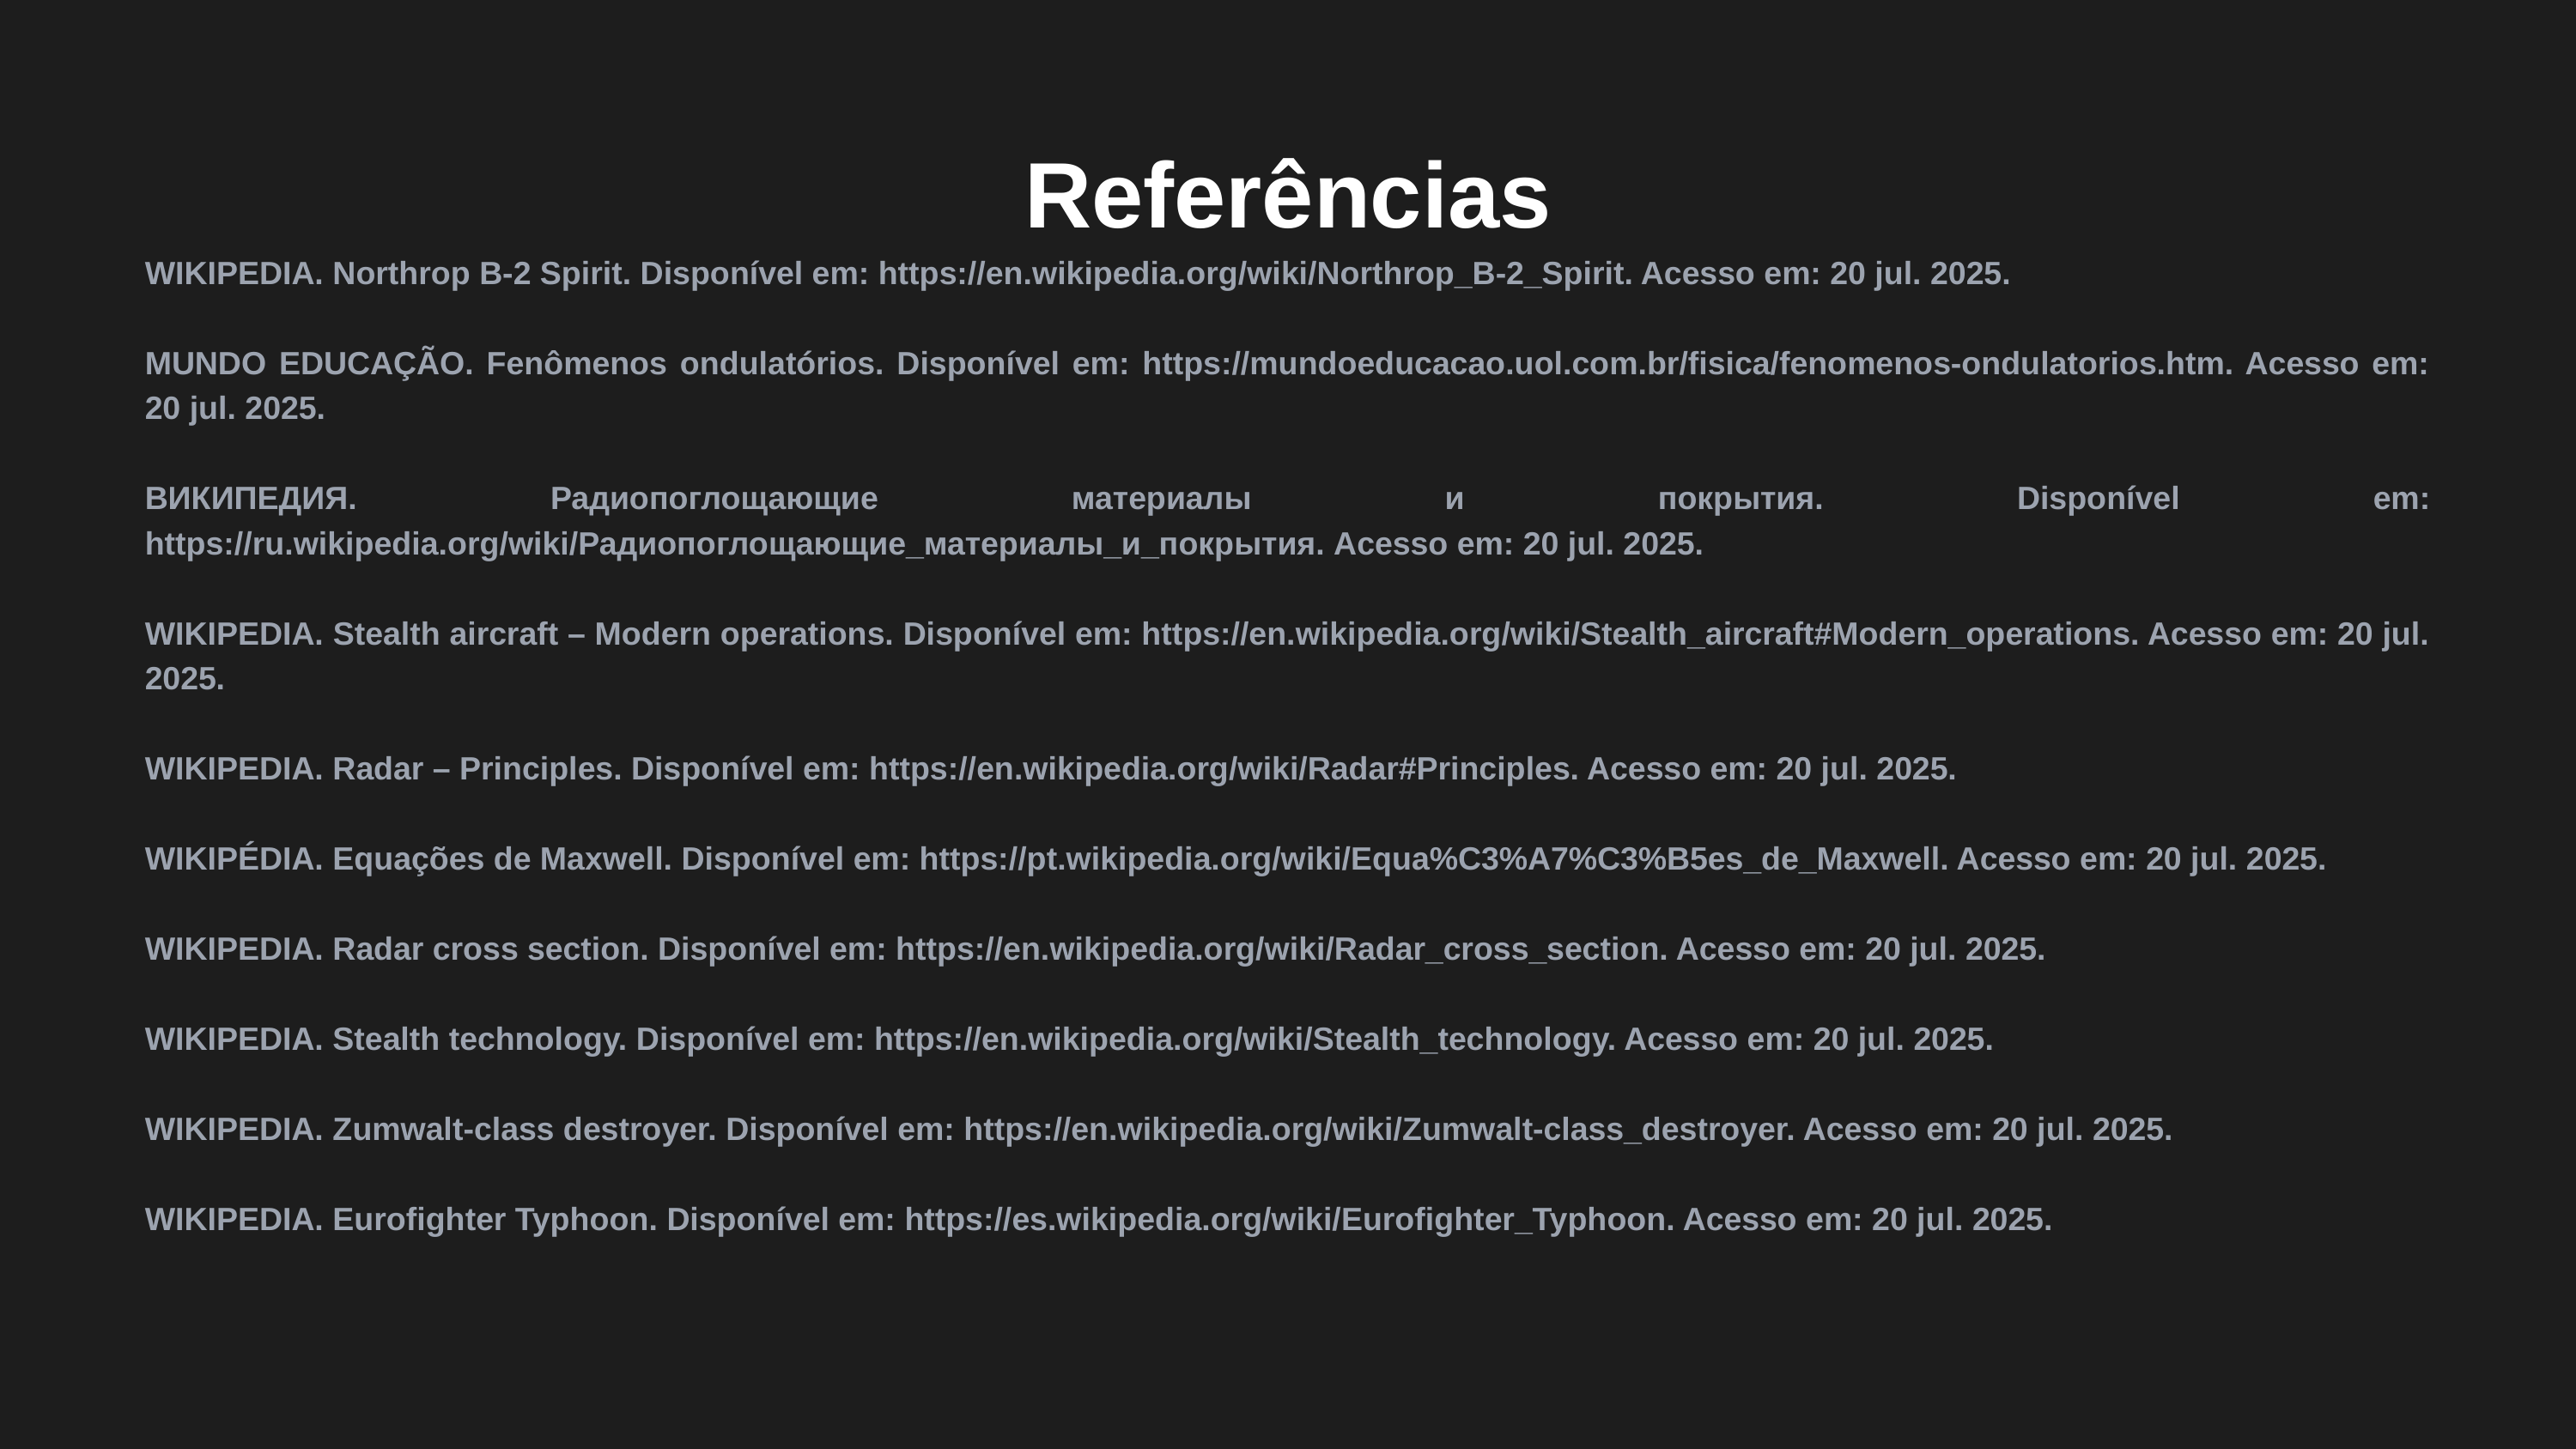

Referências
WIKIPEDIA. Northrop B-2 Spirit. Disponível em: https://en.wikipedia.org/wiki/Northrop_B-2_Spirit. Acesso em: 20 jul. 2025.

MUNDO EDUCAÇÃO. Fenômenos ondulatórios. Disponível em: https://mundoeducacao.uol.com.br/fisica/fenomenos-ondulatorios.htm. Acesso em: 20 jul. 2025.

ВИКИПЕДИЯ. Радиопоглощающие материалы и покрытия. Disponível em: https://ru.wikipedia.org/wiki/Радиопоглощающие_материалы_и_покрытия. Acesso em: 20 jul. 2025.

WIKIPEDIA. Stealth aircraft – Modern operations. Disponível em: https://en.wikipedia.org/wiki/Stealth_aircraft#Modern_operations. Acesso em: 20 jul. 2025.

WIKIPEDIA. Radar – Principles. Disponível em: https://en.wikipedia.org/wiki/Radar#Principles. Acesso em: 20 jul. 2025.

WIKIPÉDIA. Equações de Maxwell. Disponível em: https://pt.wikipedia.org/wiki/Equa%C3%A7%C3%B5es_de_Maxwell. Acesso em: 20 jul. 2025.

WIKIPEDIA. Radar cross section. Disponível em: https://en.wikipedia.org/wiki/Radar_cross_section. Acesso em: 20 jul. 2025.

WIKIPEDIA. Stealth technology. Disponível em: https://en.wikipedia.org/wiki/Stealth_technology. Acesso em: 20 jul. 2025.

WIKIPEDIA. Zumwalt-class destroyer. Disponível em: https://en.wikipedia.org/wiki/Zumwalt-class_destroyer. Acesso em: 20 jul. 2025.

WIKIPEDIA. Eurofighter Typhoon. Disponível em: https://es.wikipedia.org/wiki/Eurofighter_Typhoon. Acesso em: 20 jul. 2025.